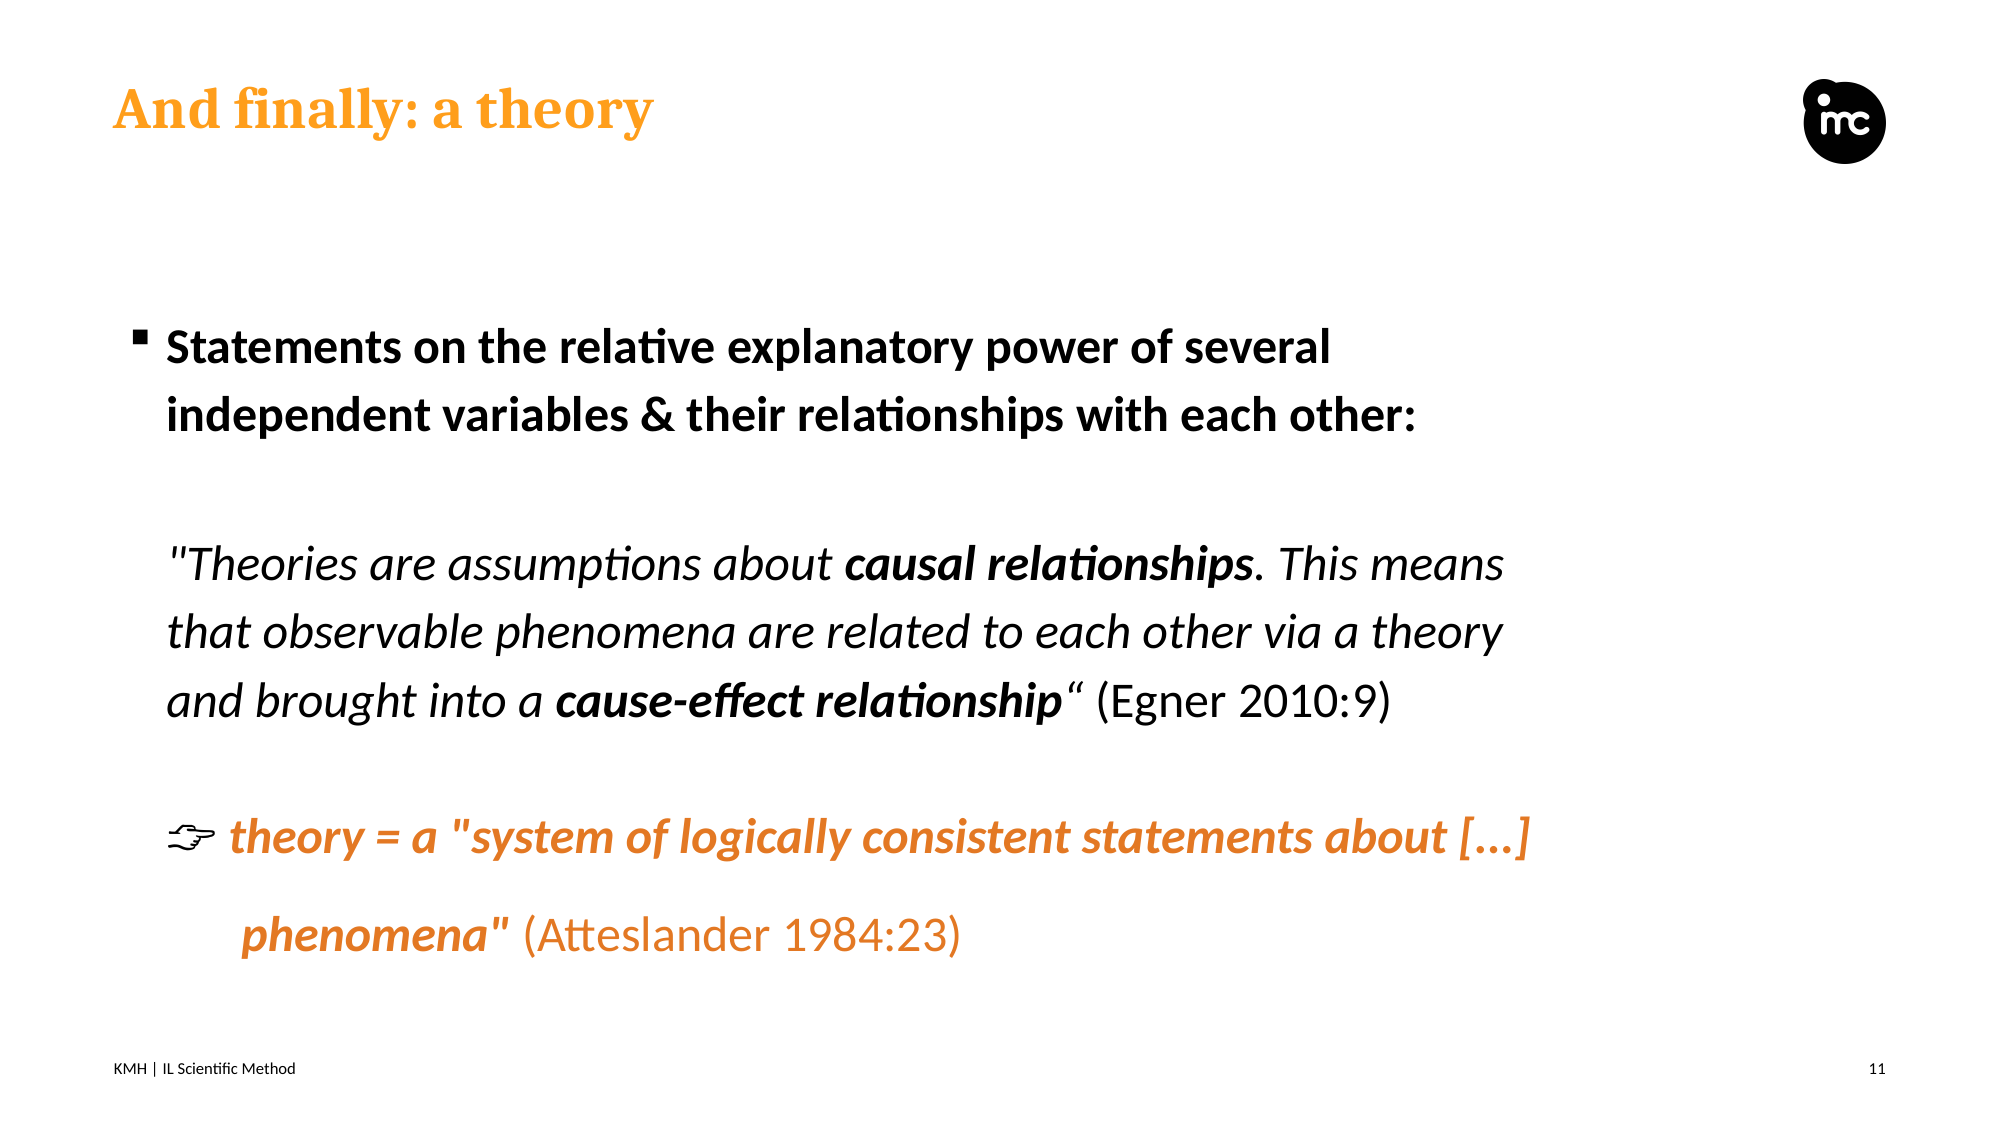

# And finally: a theory
Statements on the relative explanatory power of several independent variables & their relationships with each other:
"Theories are assumptions about causal relationships. This means that observable phenomena are related to each other via a theory and brought into a cause-effect relationship“ (Egner 2010:9)
👉 theory = a "system of logically consistent statements about [...]
          phenomena" (Atteslander 1984:23)
KMH | IL Scientific Method

11